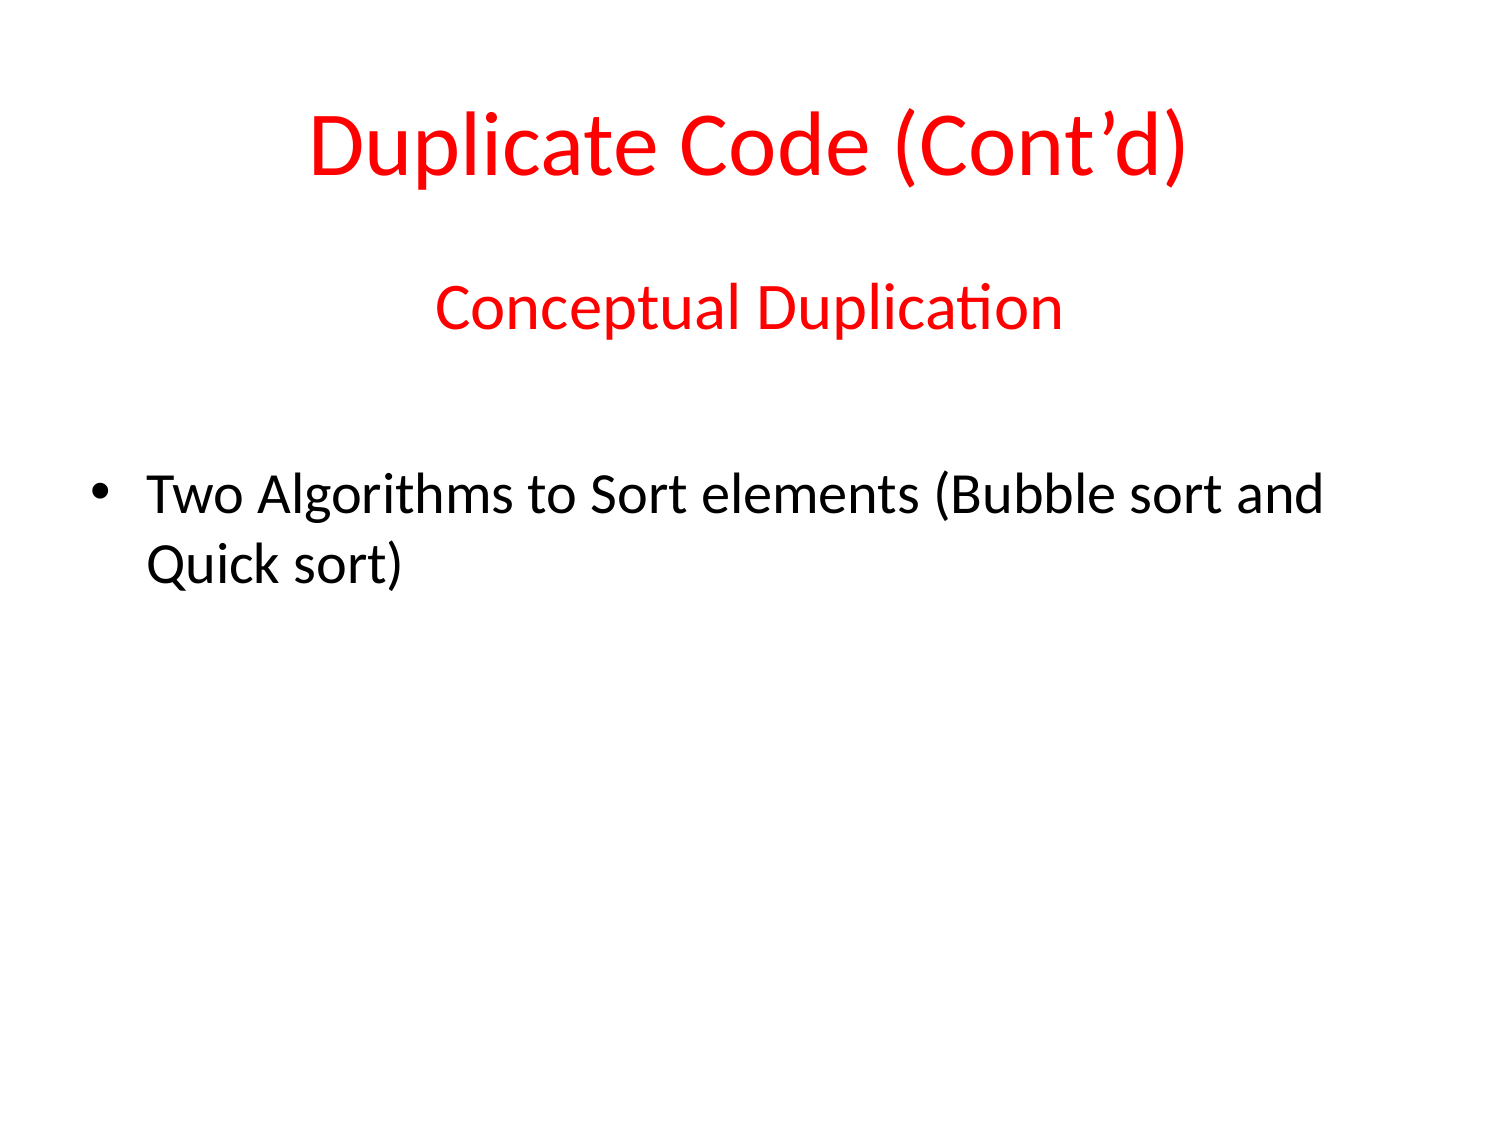

Duplicate Code (Cont’d)
# Conceptual Duplication

Two Algorithms to Sort elements (Bubble sort and Quick sort)